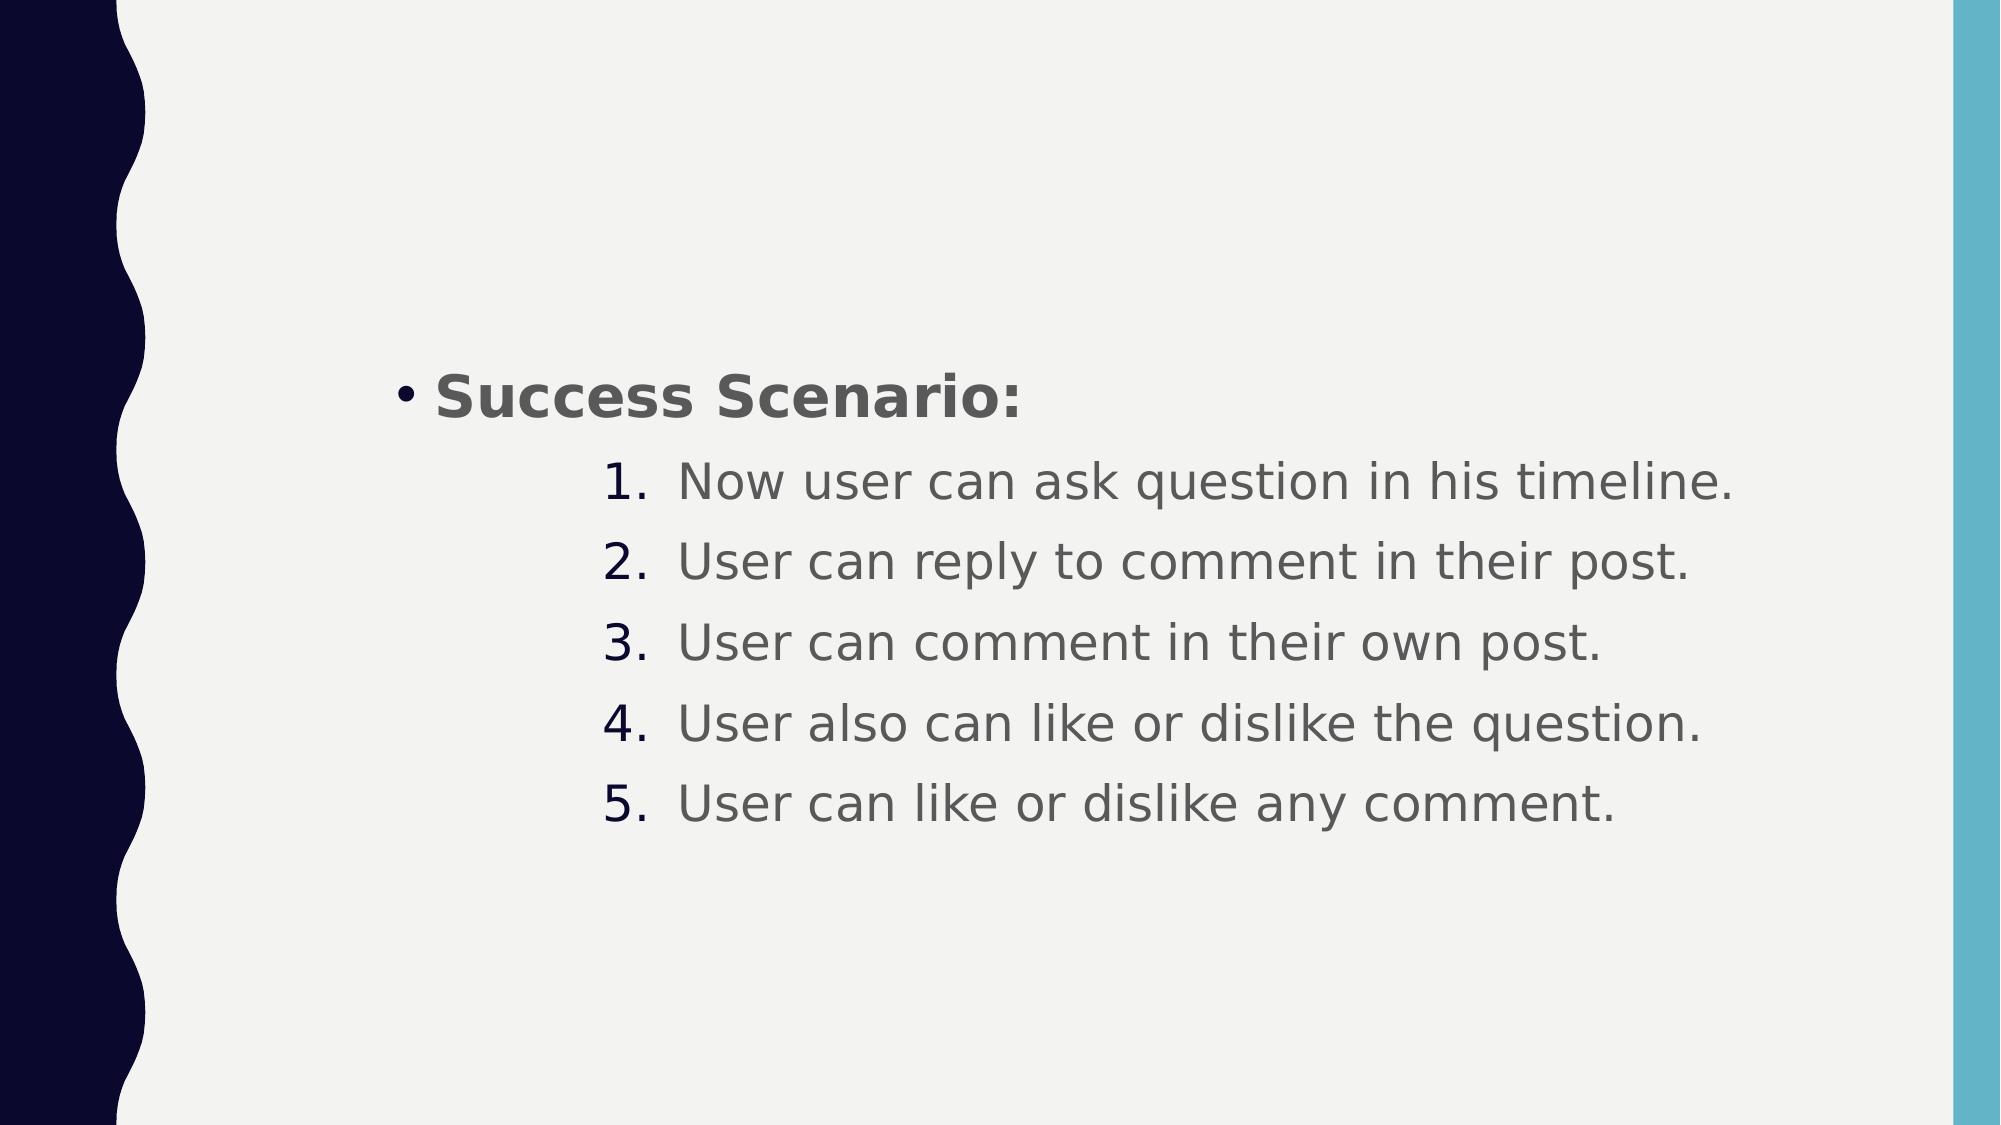

#
Success Scenario:
Now user can ask question in his timeline.
User can reply to comment in their post.
User can comment in their own post.
User also can like or dislike the question.
User can like or dislike any comment.